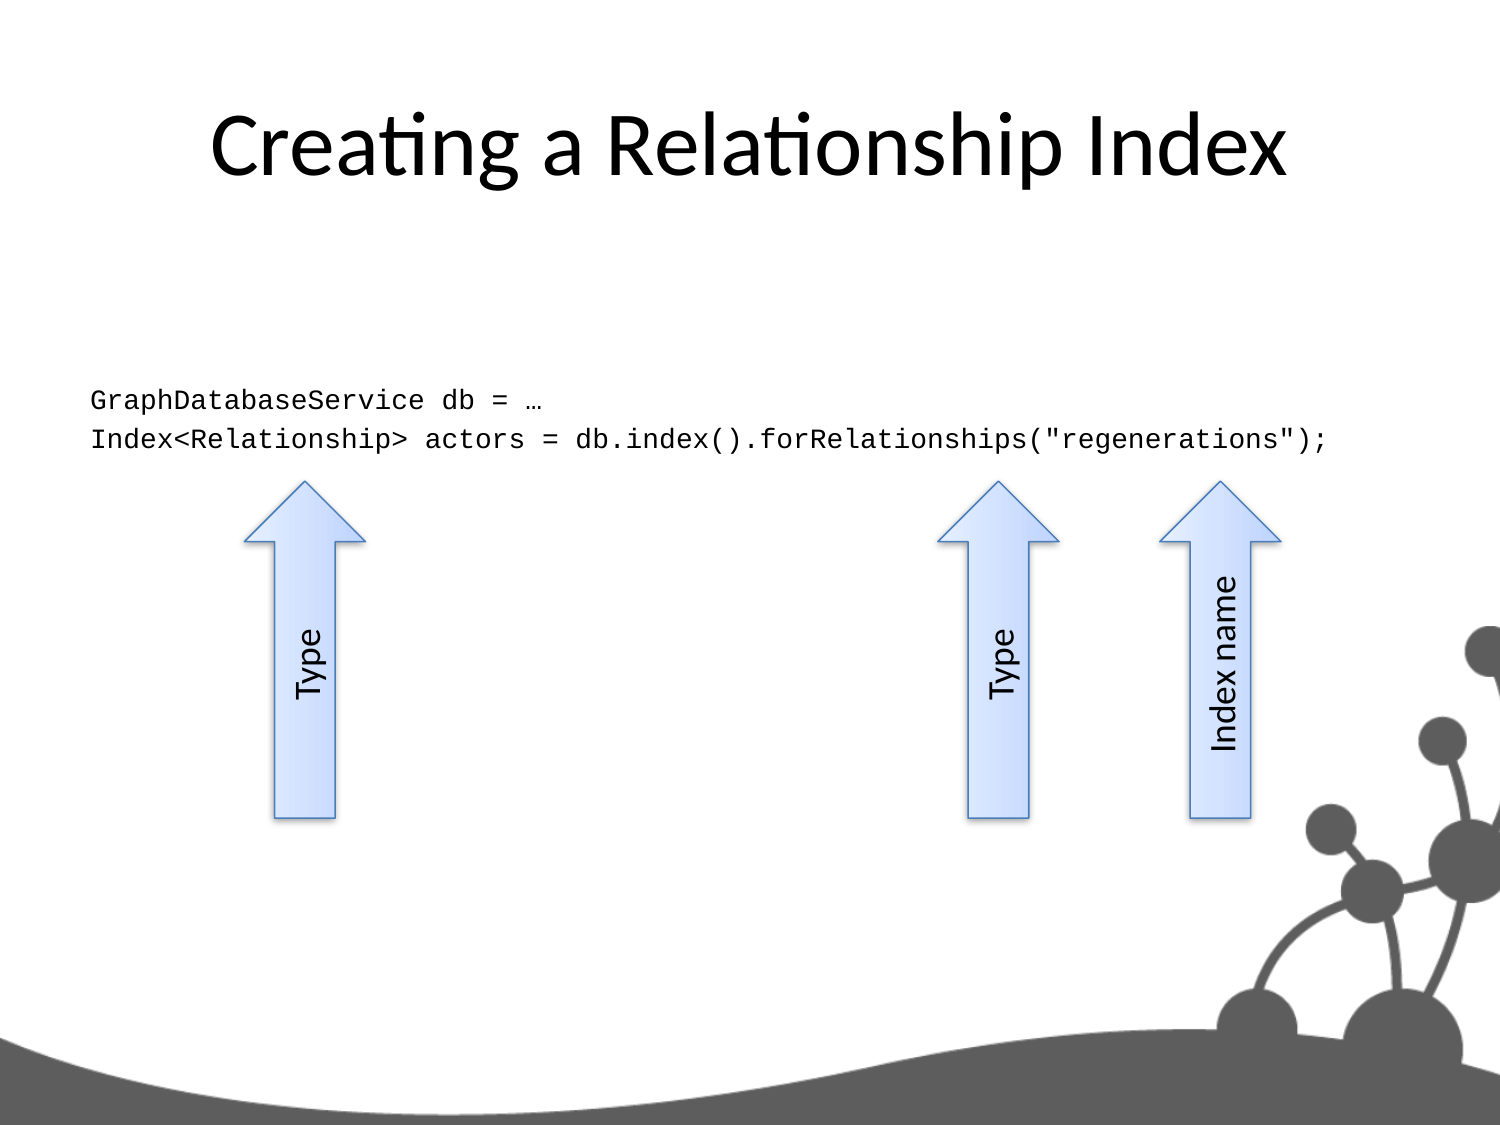

# Creating a Relationship Index
GraphDatabaseService db = …
Index<Relationship> actors = db.index().forRelationships("regenerations");
Type
Type
Index name